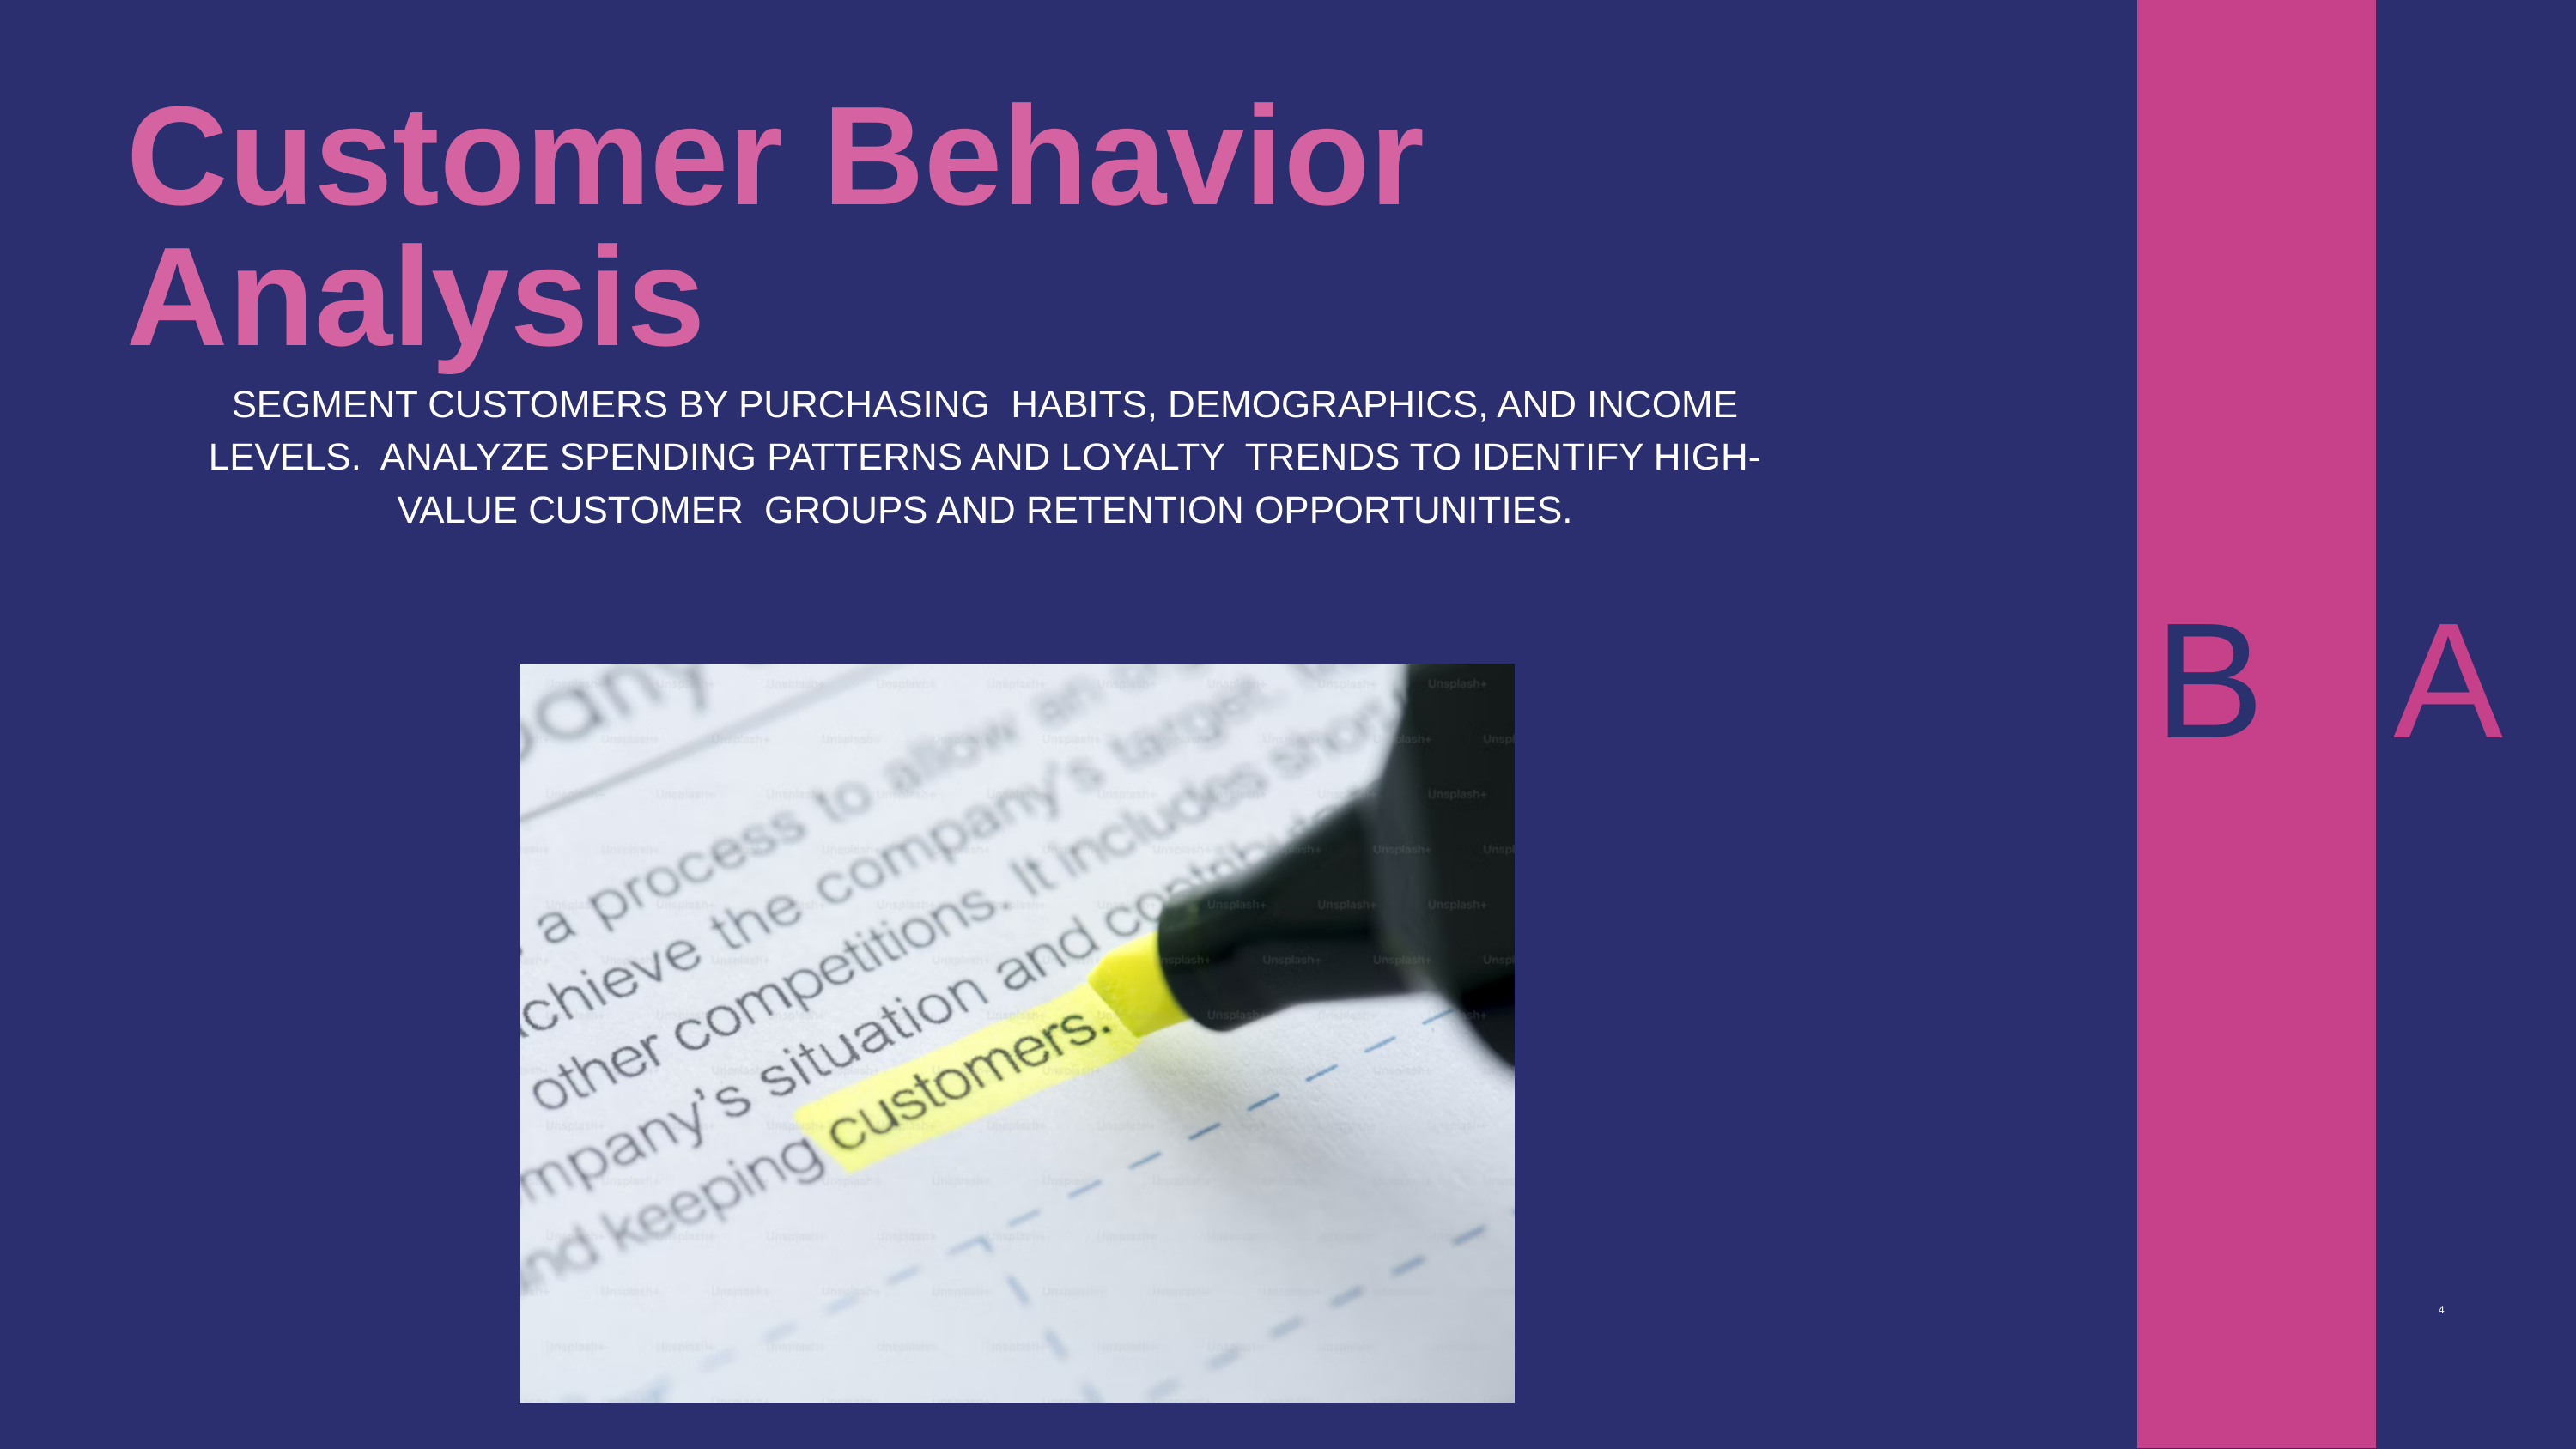

Customer Behavior Analysis

SEGMENT CUSTOMERS BY PURCHASING  HABITS, DEMOGRAPHICS, AND INCOME LEVELS.  ANALYZE SPENDING PATTERNS AND LOYALTY  TRENDS TO IDENTIFY HIGH-VALUE CUSTOMER  GROUPS AND RETENTION OPPORTUNITIES.

B
A

4